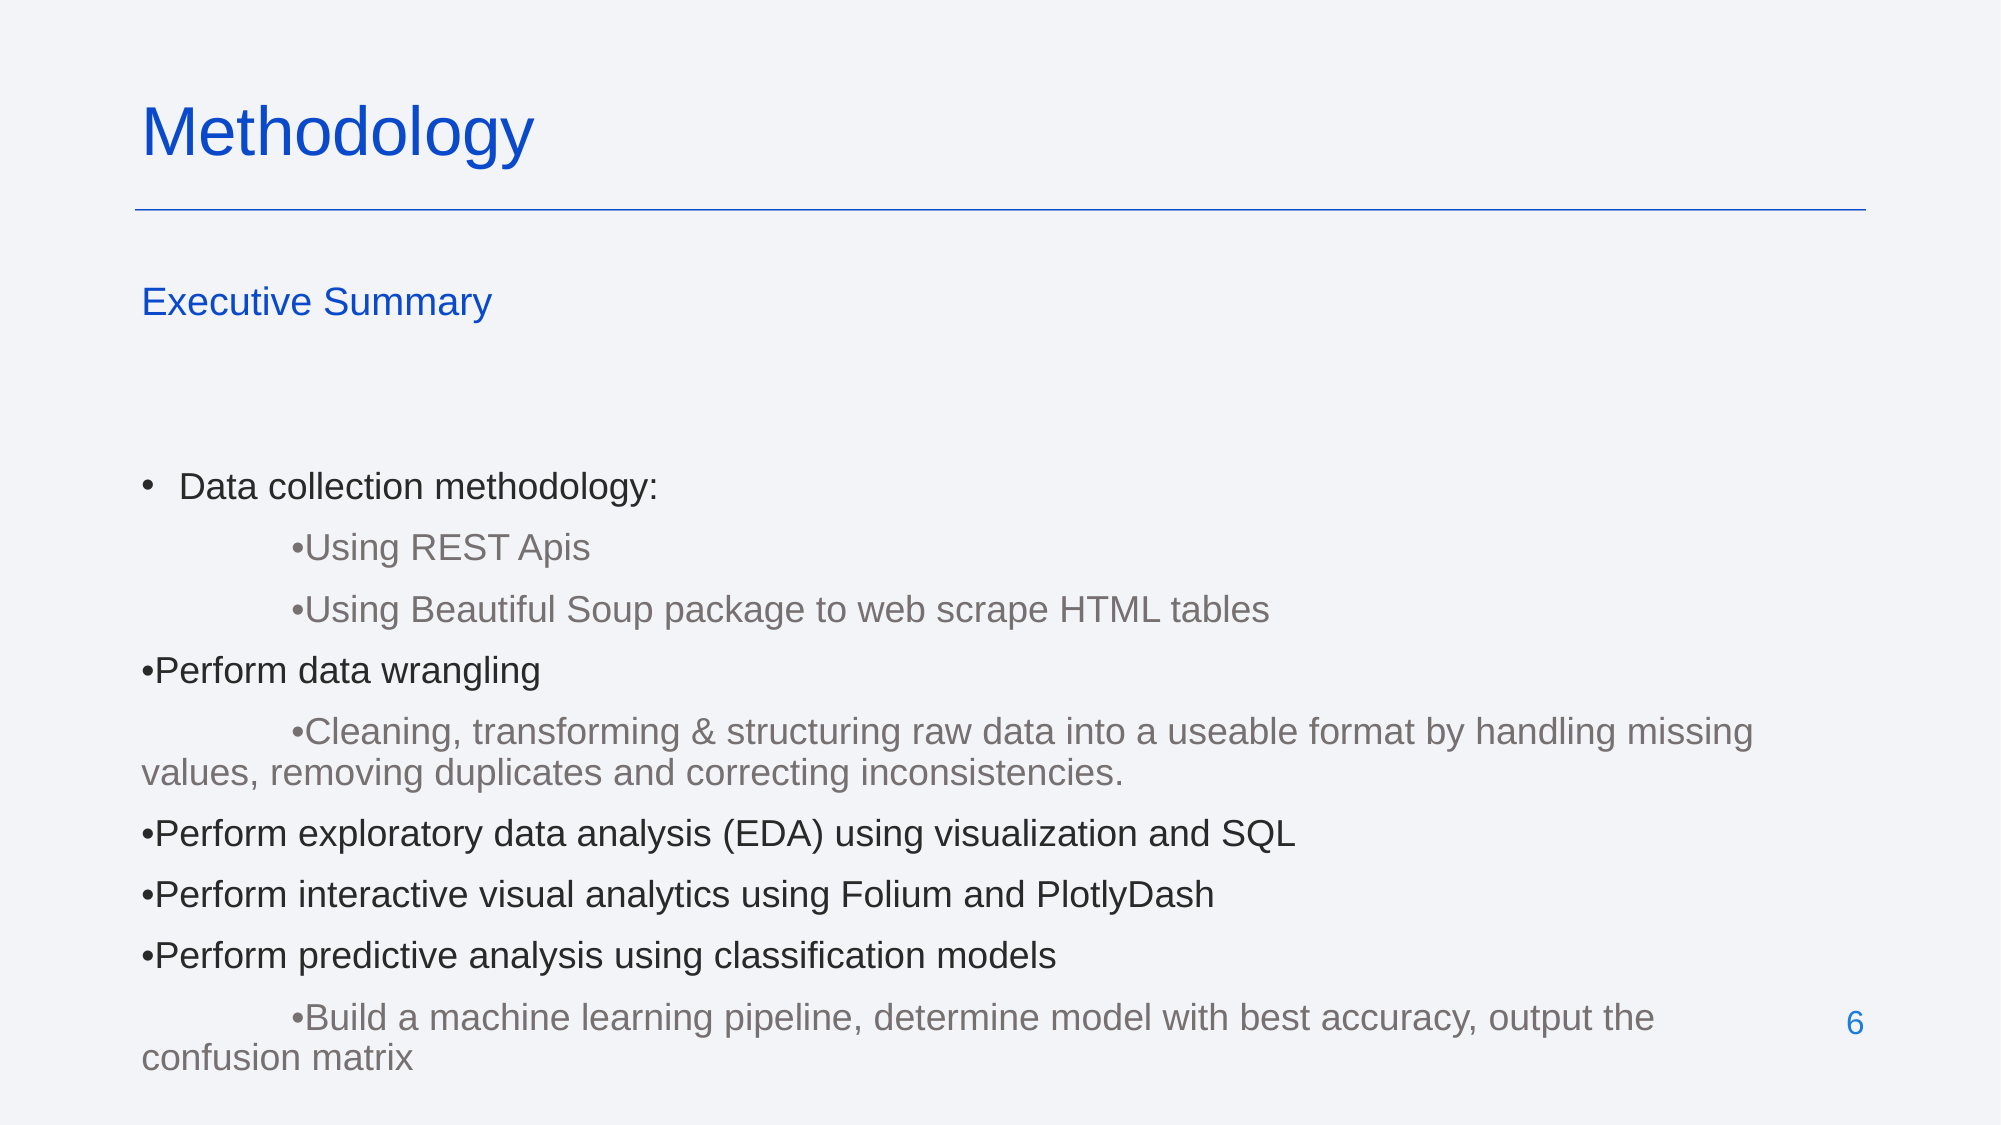

Methodology
Executive Summary

Data collection methodology:
	•Using REST Apis
	•Using Beautiful Soup package to web scrape HTML tables
•Perform data wrangling
	•Cleaning, transforming & structuring raw data into a useable format by handling missing values, removing duplicates and correcting inconsistencies.
•Perform exploratory data analysis (EDA) using visualization and SQL
•Perform interactive visual analytics using Folium and PlotlyDash
•Perform predictive analysis using classification models
	•Build a machine learning pipeline, determine model with best accuracy, output the confusion matrix

6